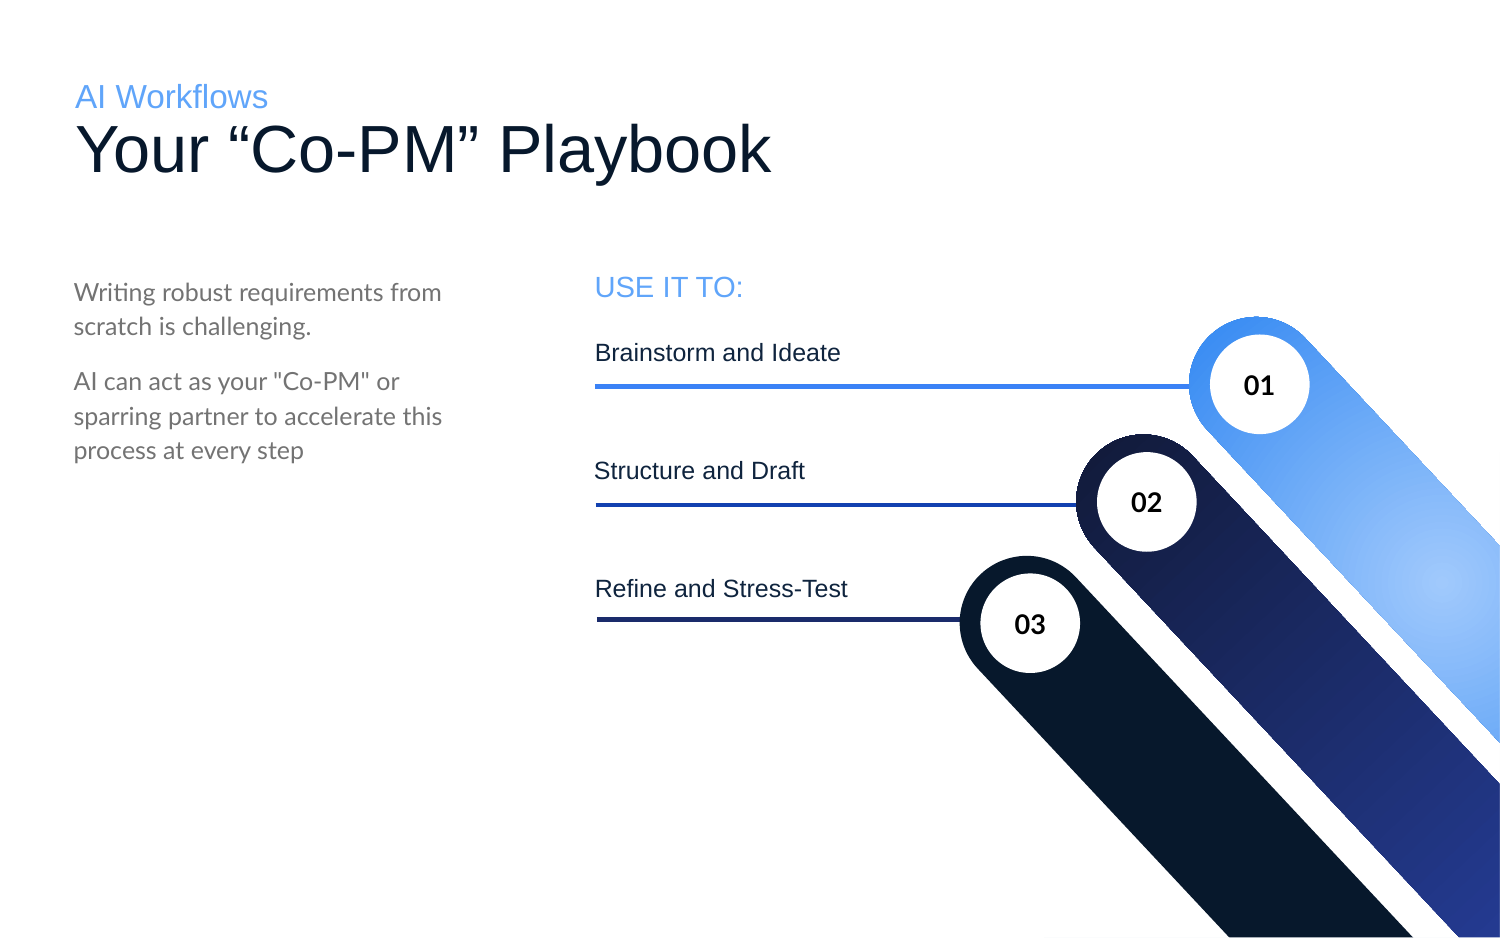

AI Workflows
Your “Co-PM” Playbook
USE IT TO:
Writing robust requirements from scratch is challenging.
AI can act as your "Co-PM" or sparring partner to accelerate this process at every step
Brainstorm and Ideate
01
Structure and Draft
02

Refine and Stress-Test
03